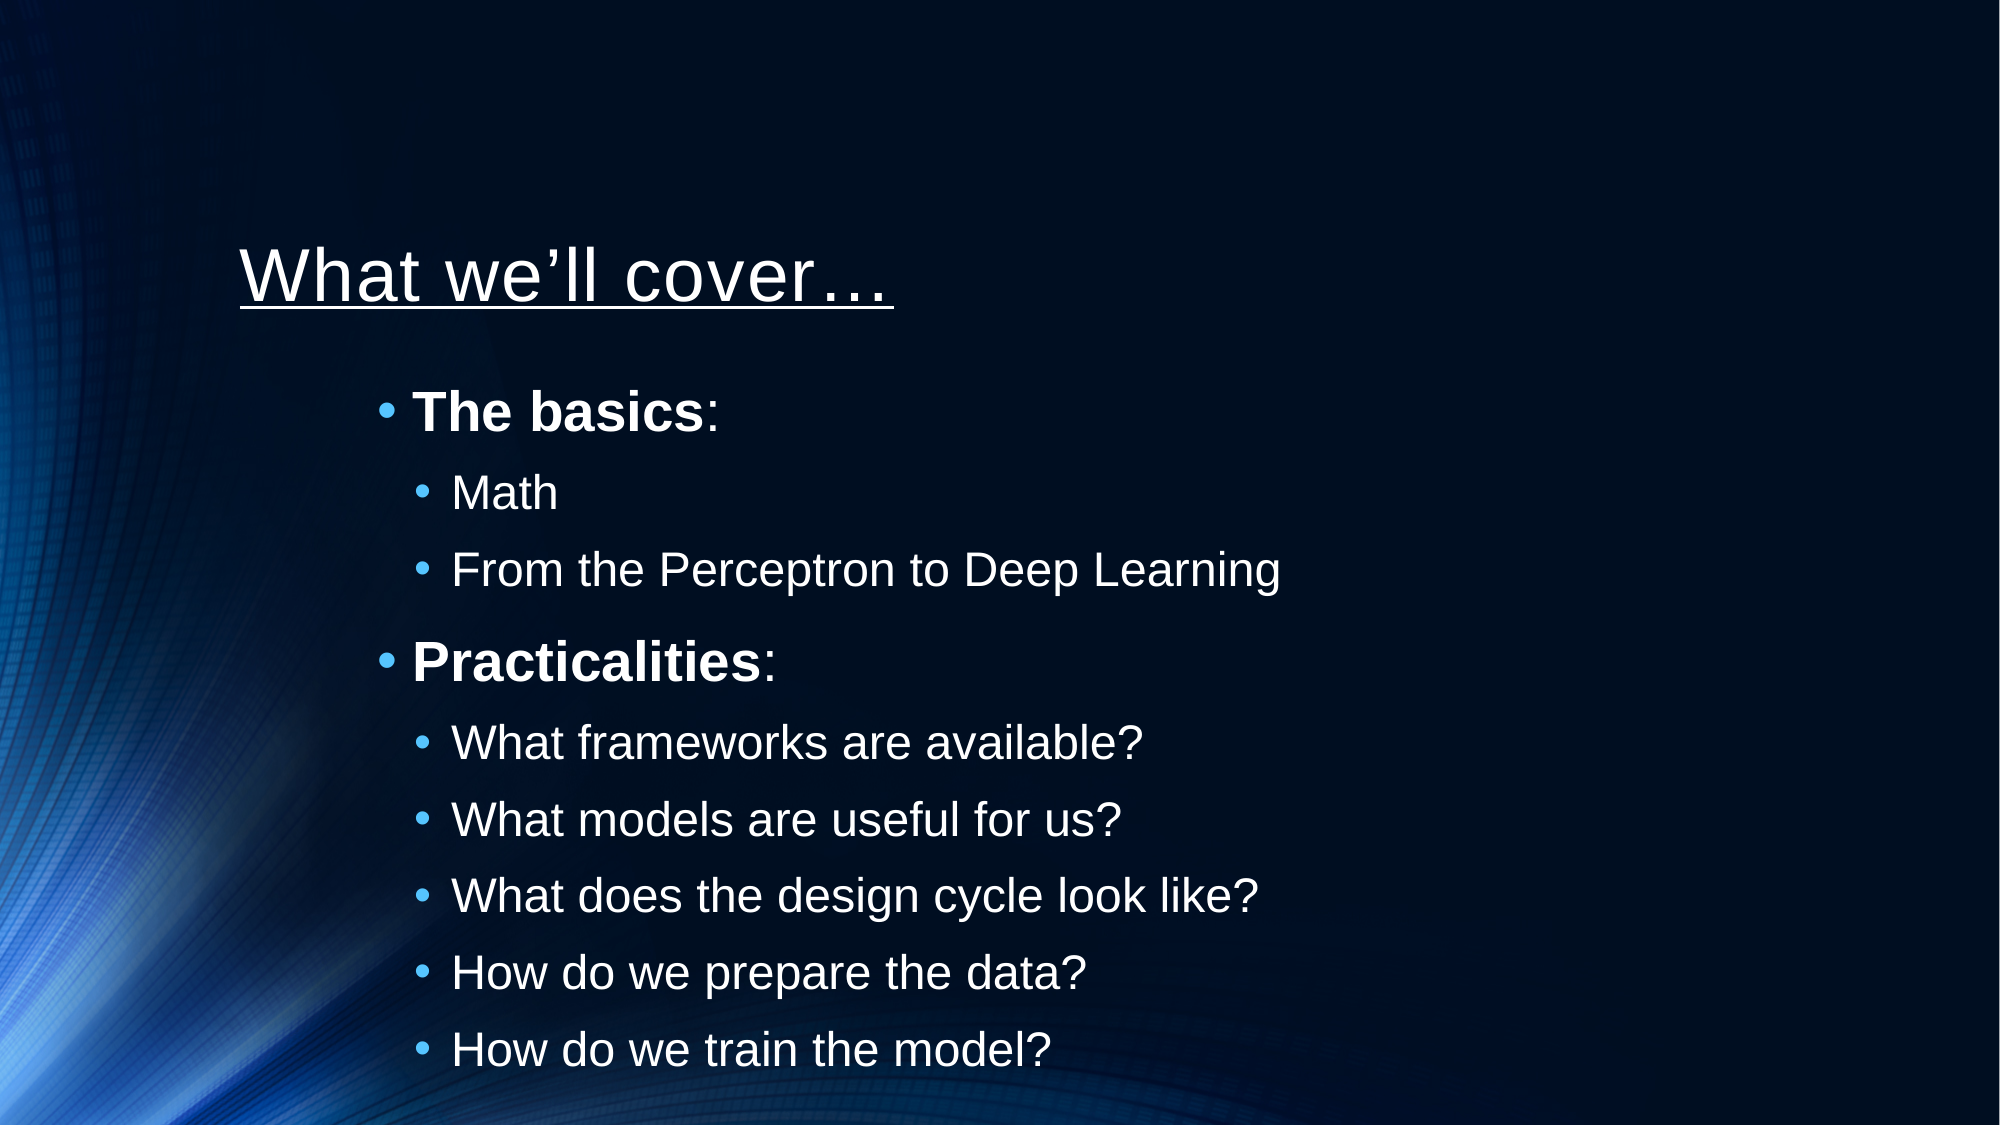

# What we’ll cover…
The basics:
Math
From the Perceptron to Deep Learning
Practicalities:
What frameworks are available?
What models are useful for us?
What does the design cycle look like?
How do we prepare the data?
How do we train the model?